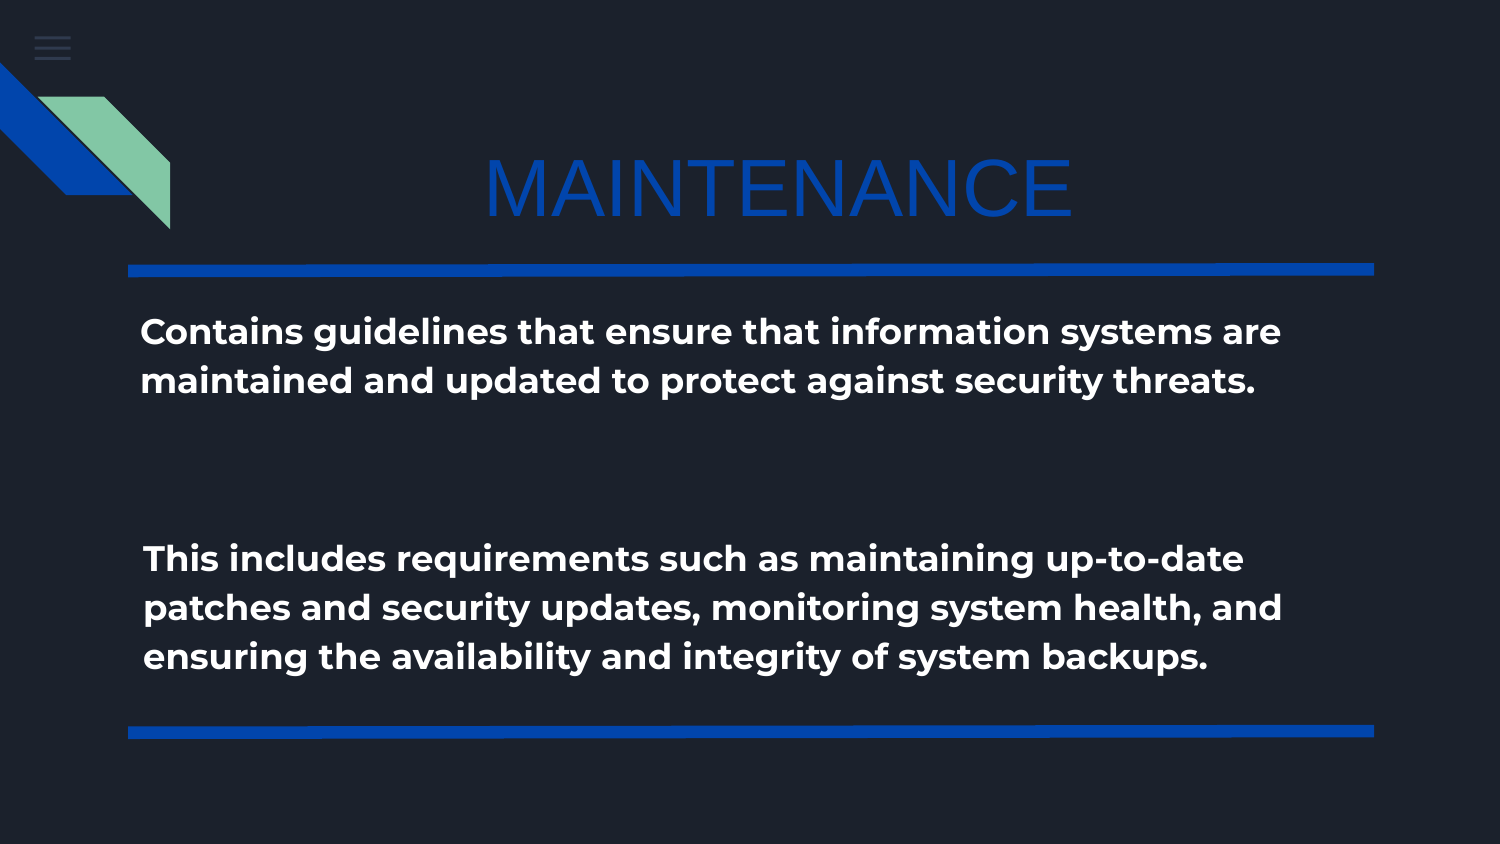

# MAINTENANCE
Contains guidelines that ensure that information systems are maintained and updated to protect against security threats.
This includes requirements such as maintaining up-to-date patches and security updates, monitoring system health, and ensuring the availability and integrity of system backups.